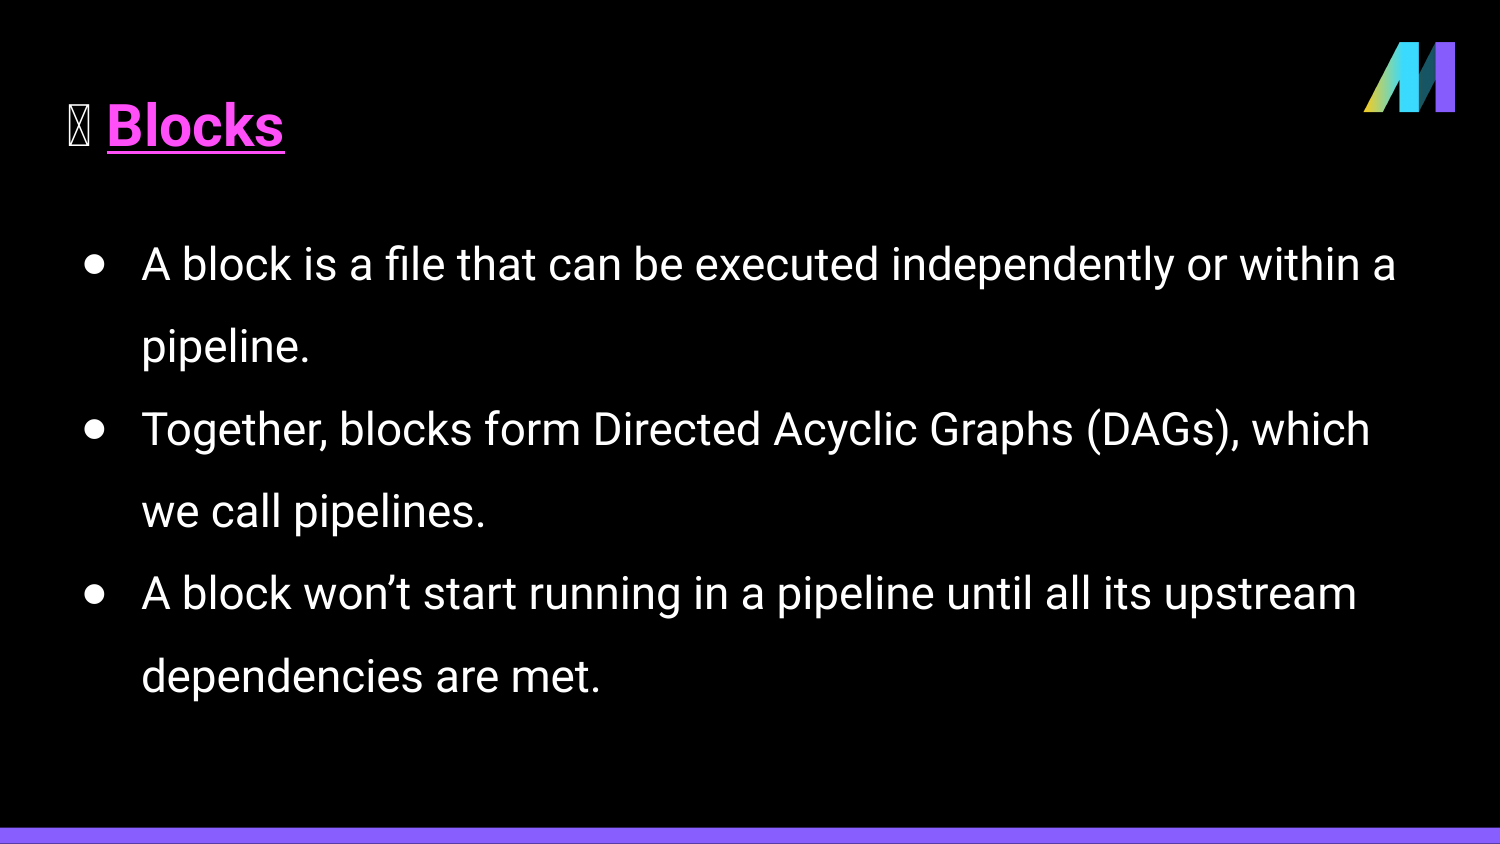

# 🧱 Blocks
A block is a file that can be executed independently or within a pipeline.
Together, blocks form Directed Acyclic Graphs (DAGs), which we call pipelines.
A block won’t start running in a pipeline until all its upstream dependencies are met.